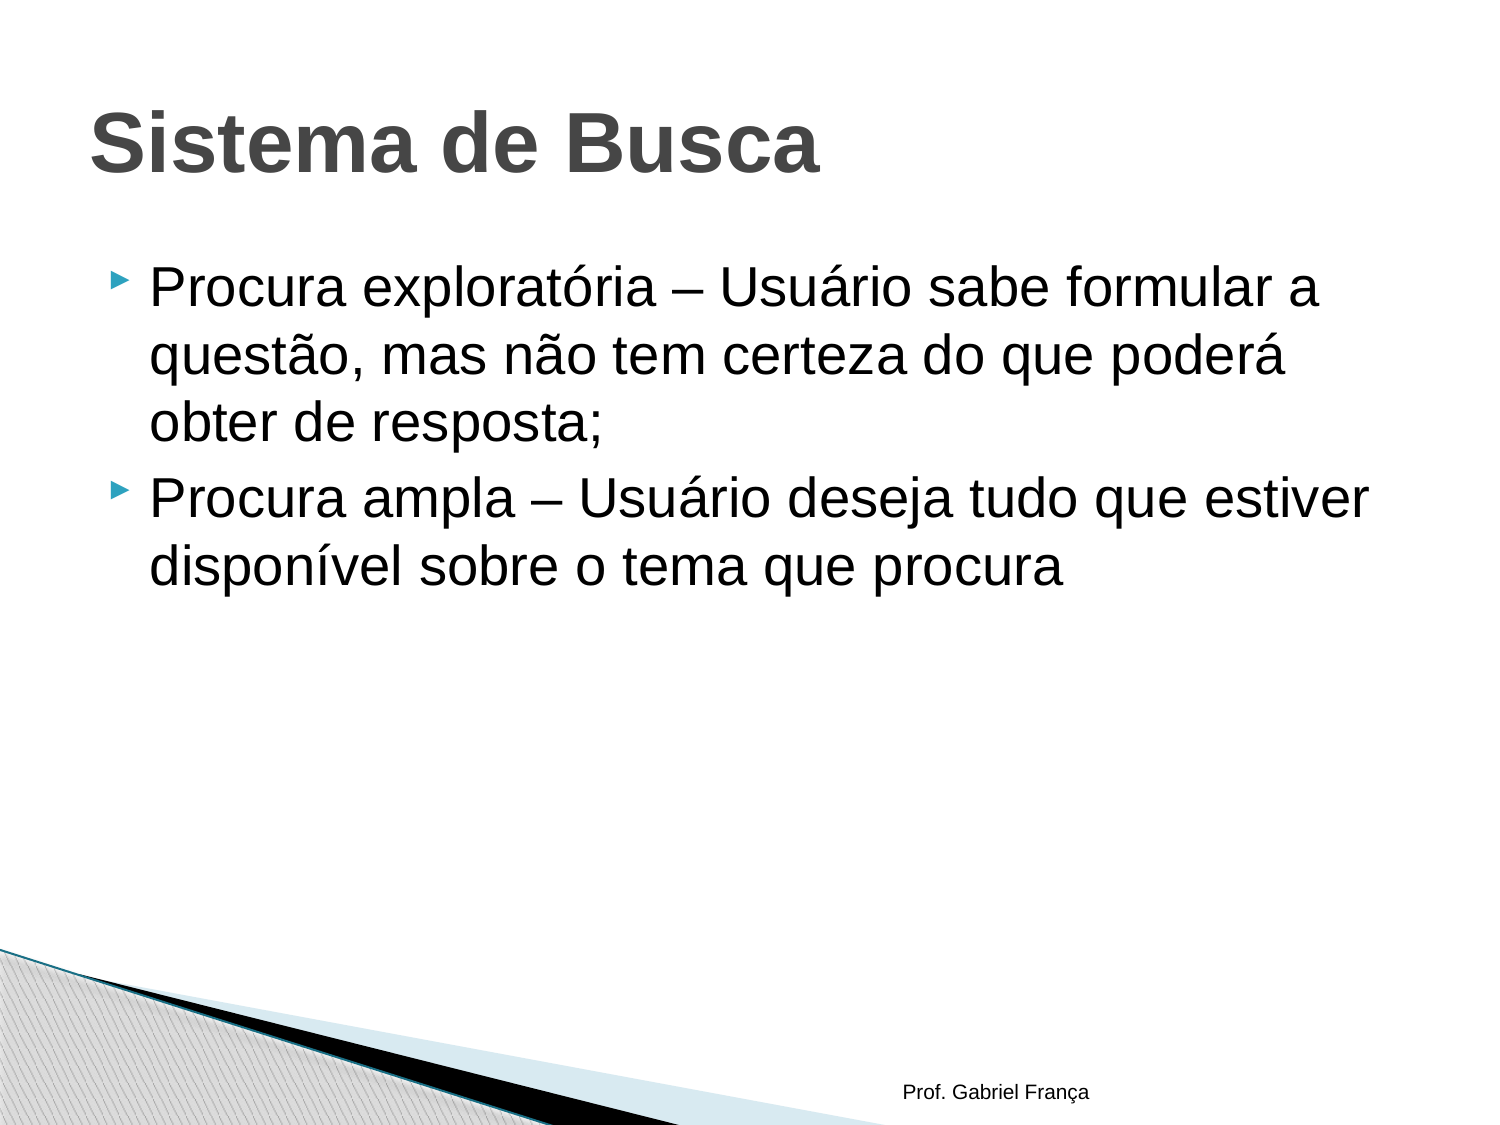

# Sistema de Busca
Procura exploratória – Usuário sabe formular a questão, mas não tem certeza do que poderá obter de resposta;
Procura ampla – Usuário deseja tudo que estiver disponível sobre o tema que procura
Prof. Gabriel França